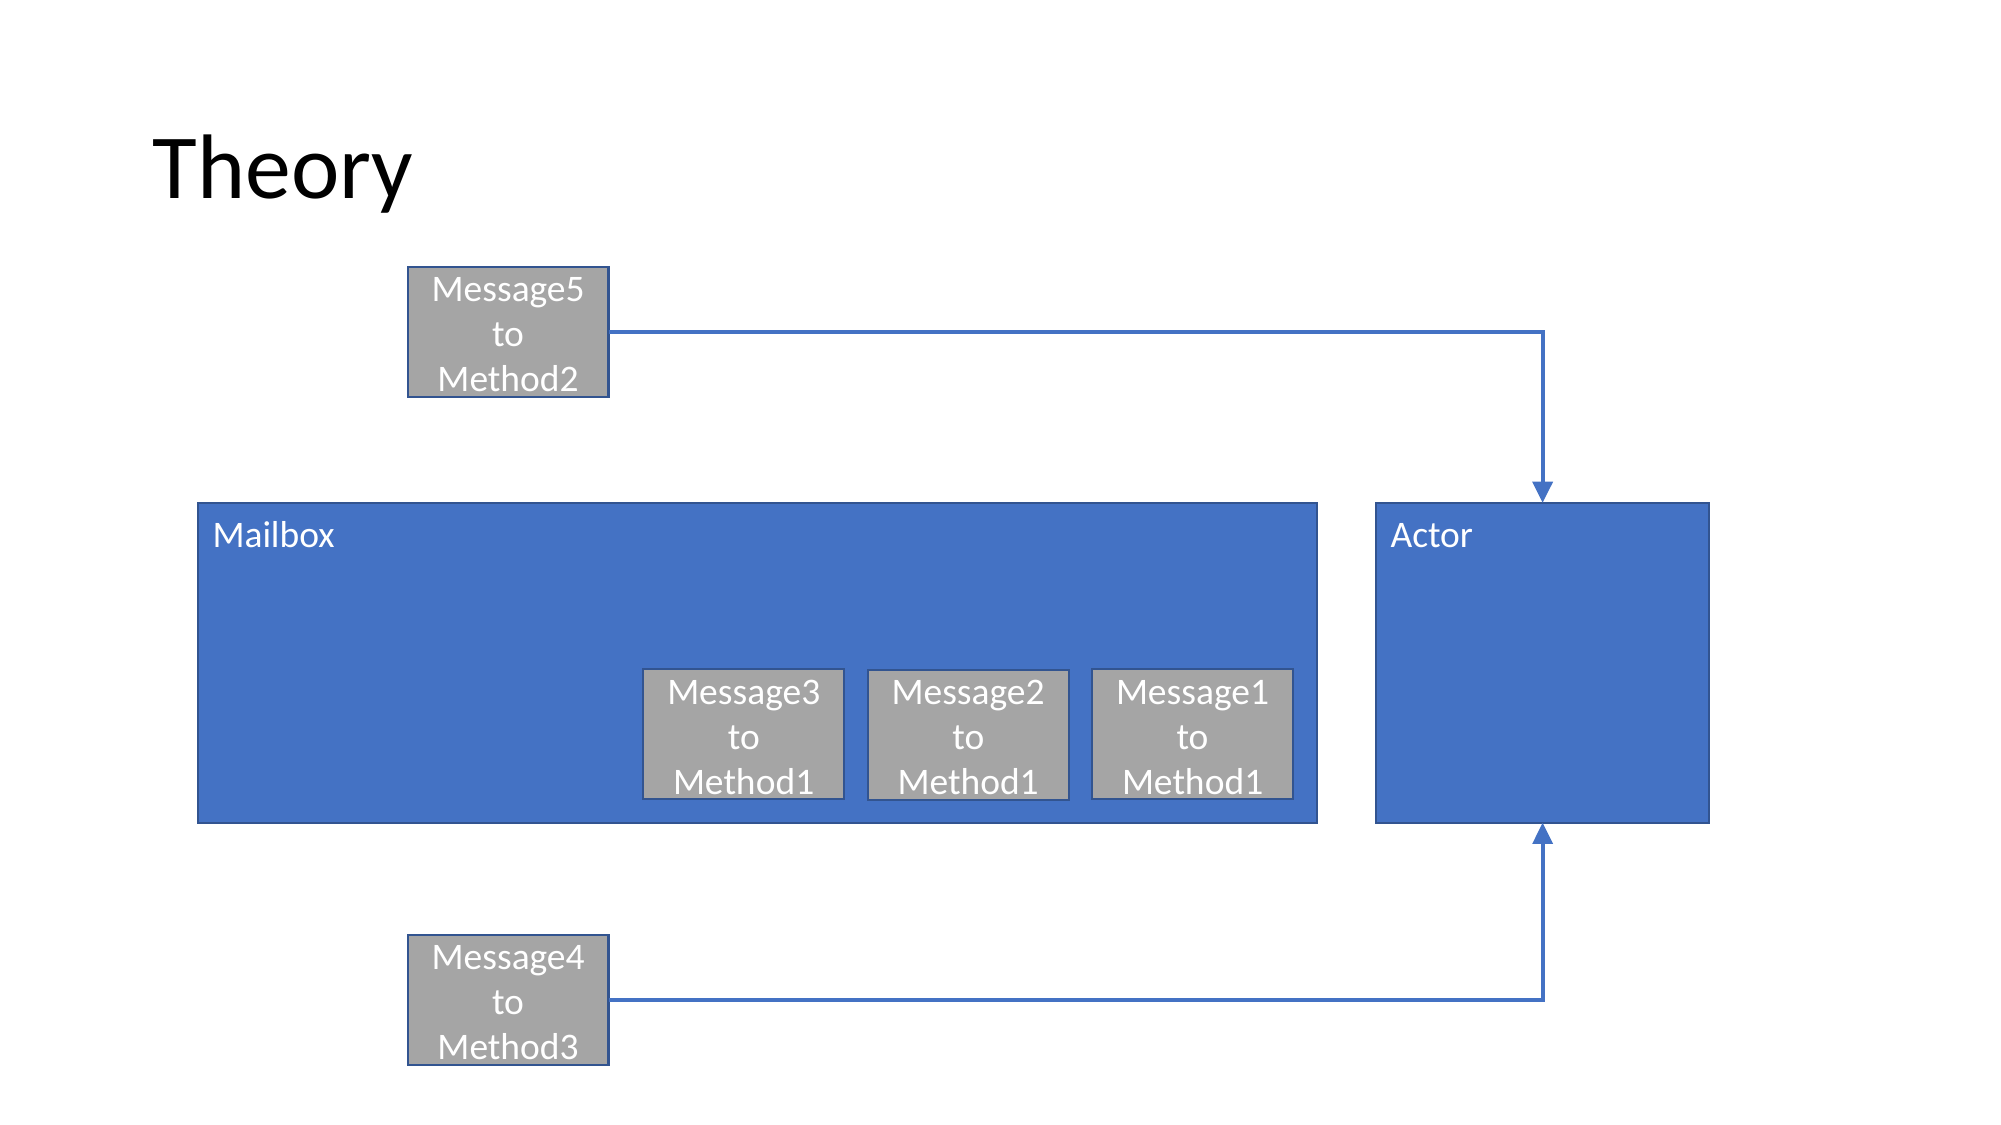

# Theory
Message5
to
Method2
Mailbox
Actor
Message3
to
Method1
Message1
to
Method1
Message2
to
Method1
Message4
to
Method3